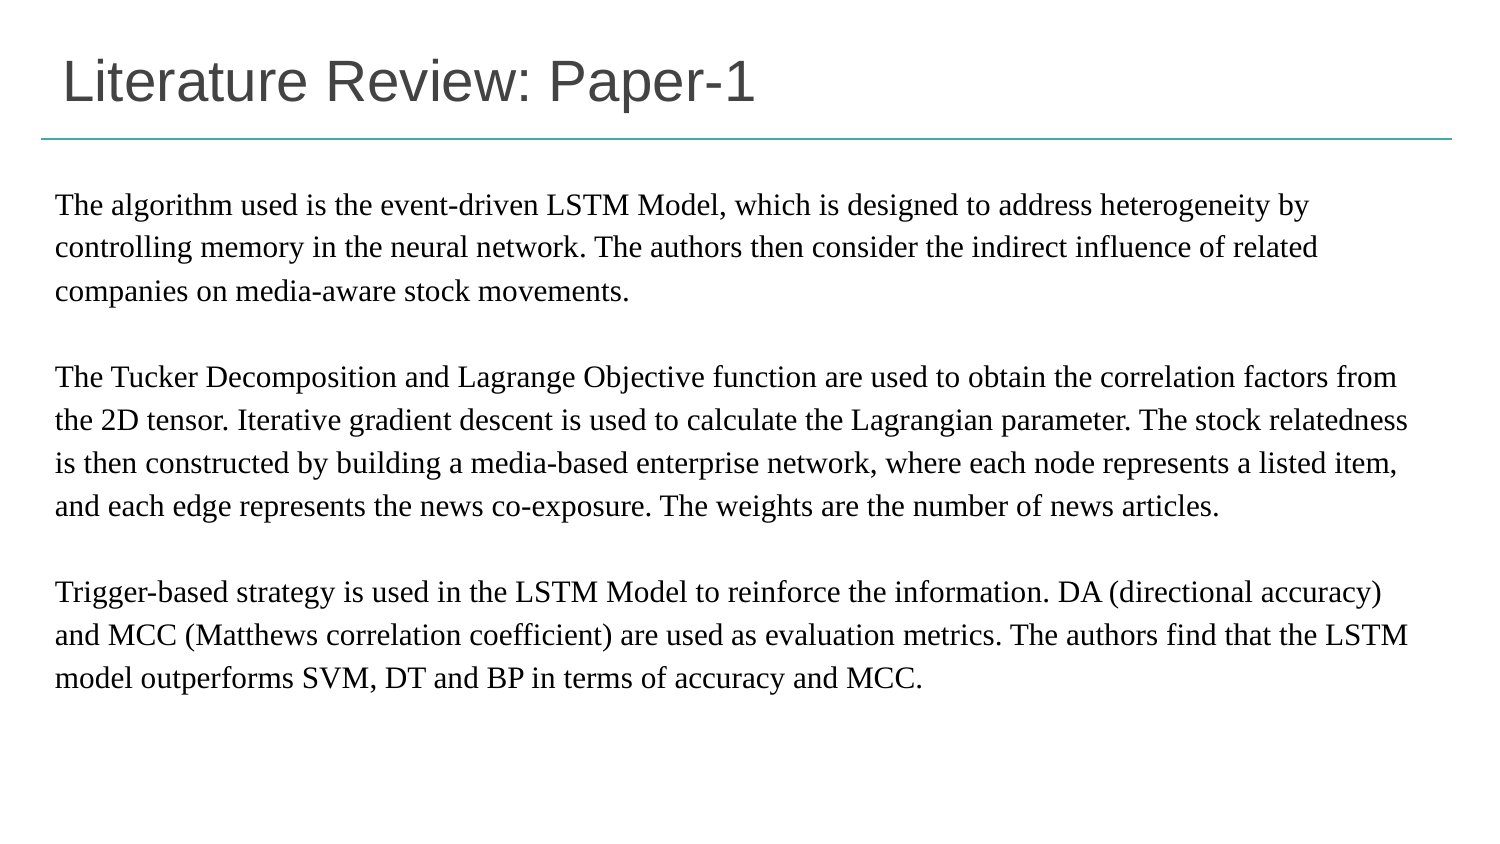

# Literature Review: Paper-1
The algorithm used is the event-driven LSTM Model, which is designed to address heterogeneity by controlling memory in the neural network. The authors then consider the indirect influence of related companies on media-aware stock movements.

The Tucker Decomposition and Lagrange Objective function are used to obtain the correlation factors from the 2D tensor. Iterative gradient descent is used to calculate the Lagrangian parameter. The stock relatedness is then constructed by building a media-based enterprise network, where each node represents a listed item, and each edge represents the news co-exposure. The weights are the number of news articles.

Trigger-based strategy is used in the LSTM Model to reinforce the information. DA (directional accuracy) and MCC (Matthews correlation coefficient) are used as evaluation metrics. The authors find that the LSTM model outperforms SVM, DT and BP in terms of accuracy and MCC.